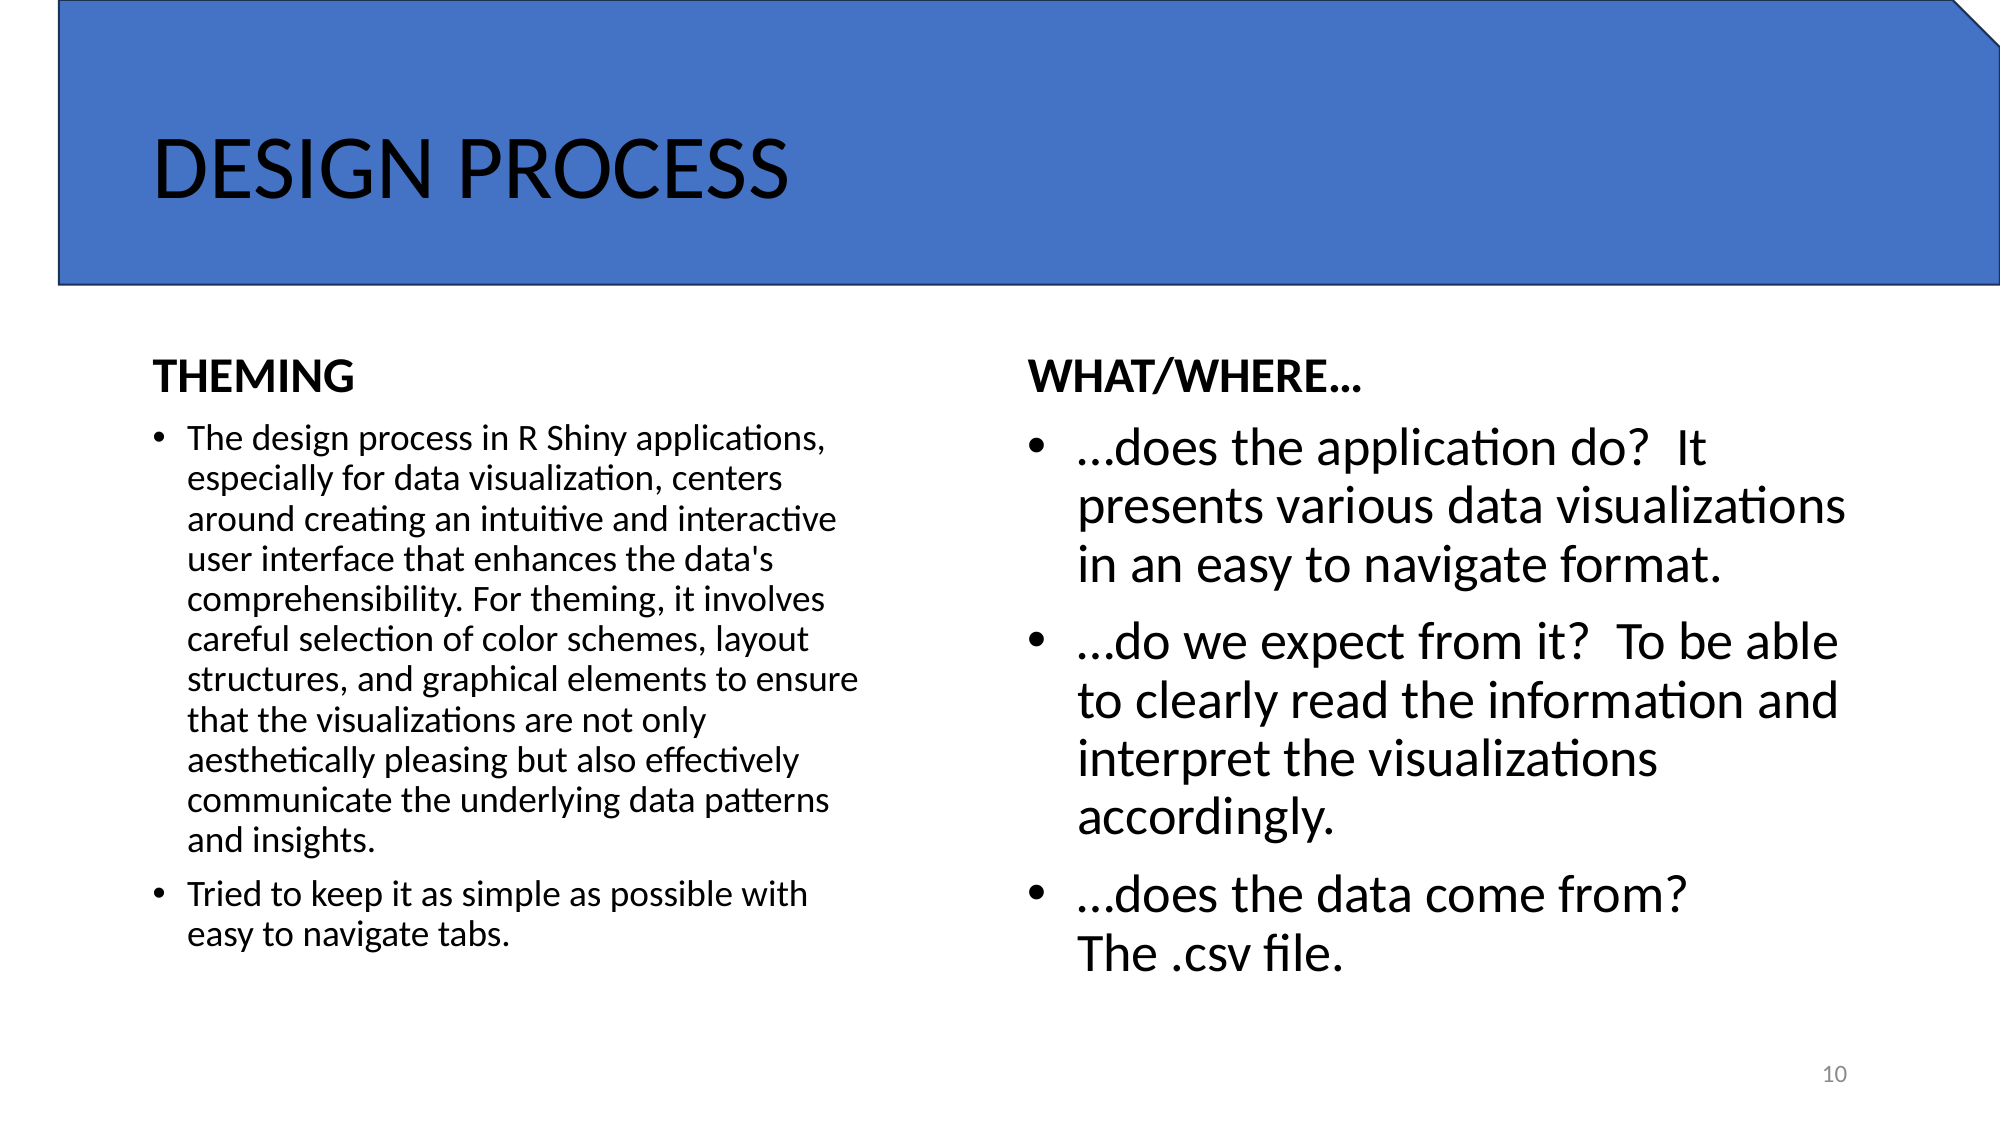

# DESIGN PROCESS
THEMING
WHAT/WHERE…
The design process in R Shiny applications, especially for data visualization, centers around creating an intuitive and interactive user interface that enhances the data's comprehensibility. For theming, it involves careful selection of color schemes, layout structures, and graphical elements to ensure that the visualizations are not only aesthetically pleasing but also effectively communicate the underlying data patterns and insights.
Tried to keep it as simple as possible with easy to navigate tabs.
…does the application do?  It presents various data visualizations in an easy to navigate format.
…do we expect from it?  To be able to clearly read the information and interpret the visualizations accordingly.
…does the data come from?  The .csv file.

10